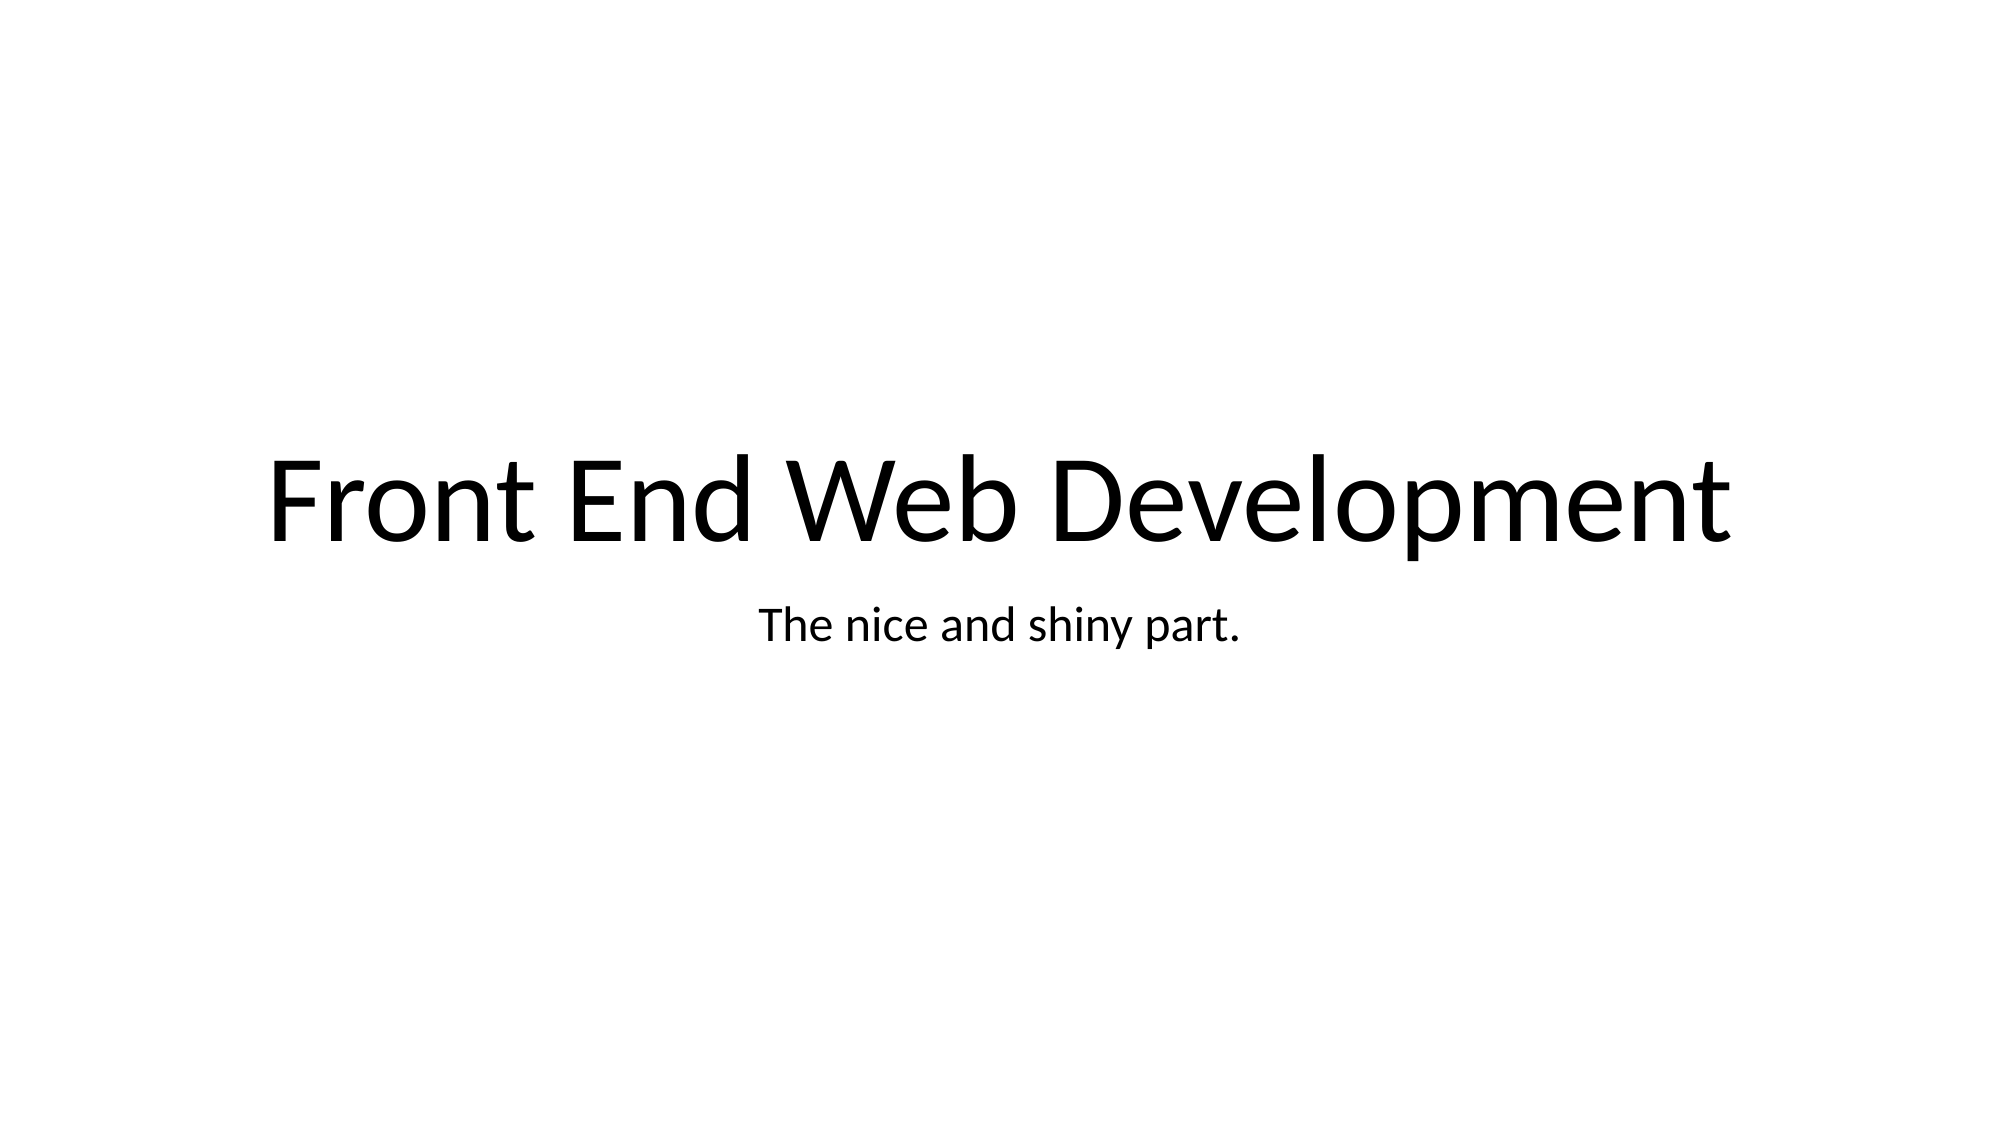

# Front End Web Development
The nice and shiny part.